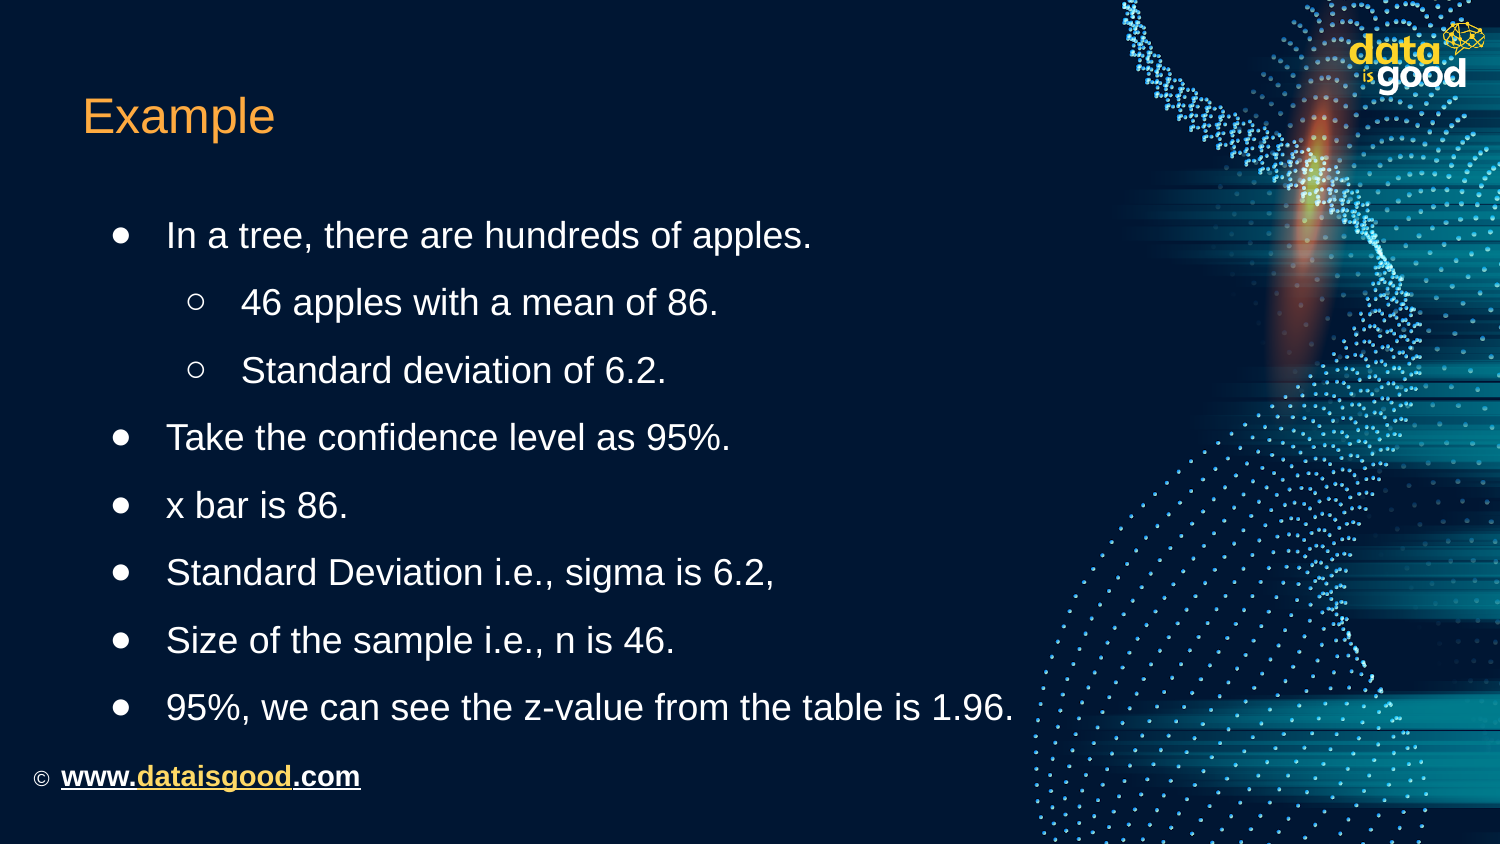

# Example
In a tree, there are hundreds of apples.
46 apples with a mean of 86.
Standard deviation of 6.2.
Take the confidence level as 95%.
x bar is 86.
Standard Deviation i.e., sigma is 6.2,
Size of the sample i.e., n is 46.
95%, we can see the z-value from the table is 1.96.